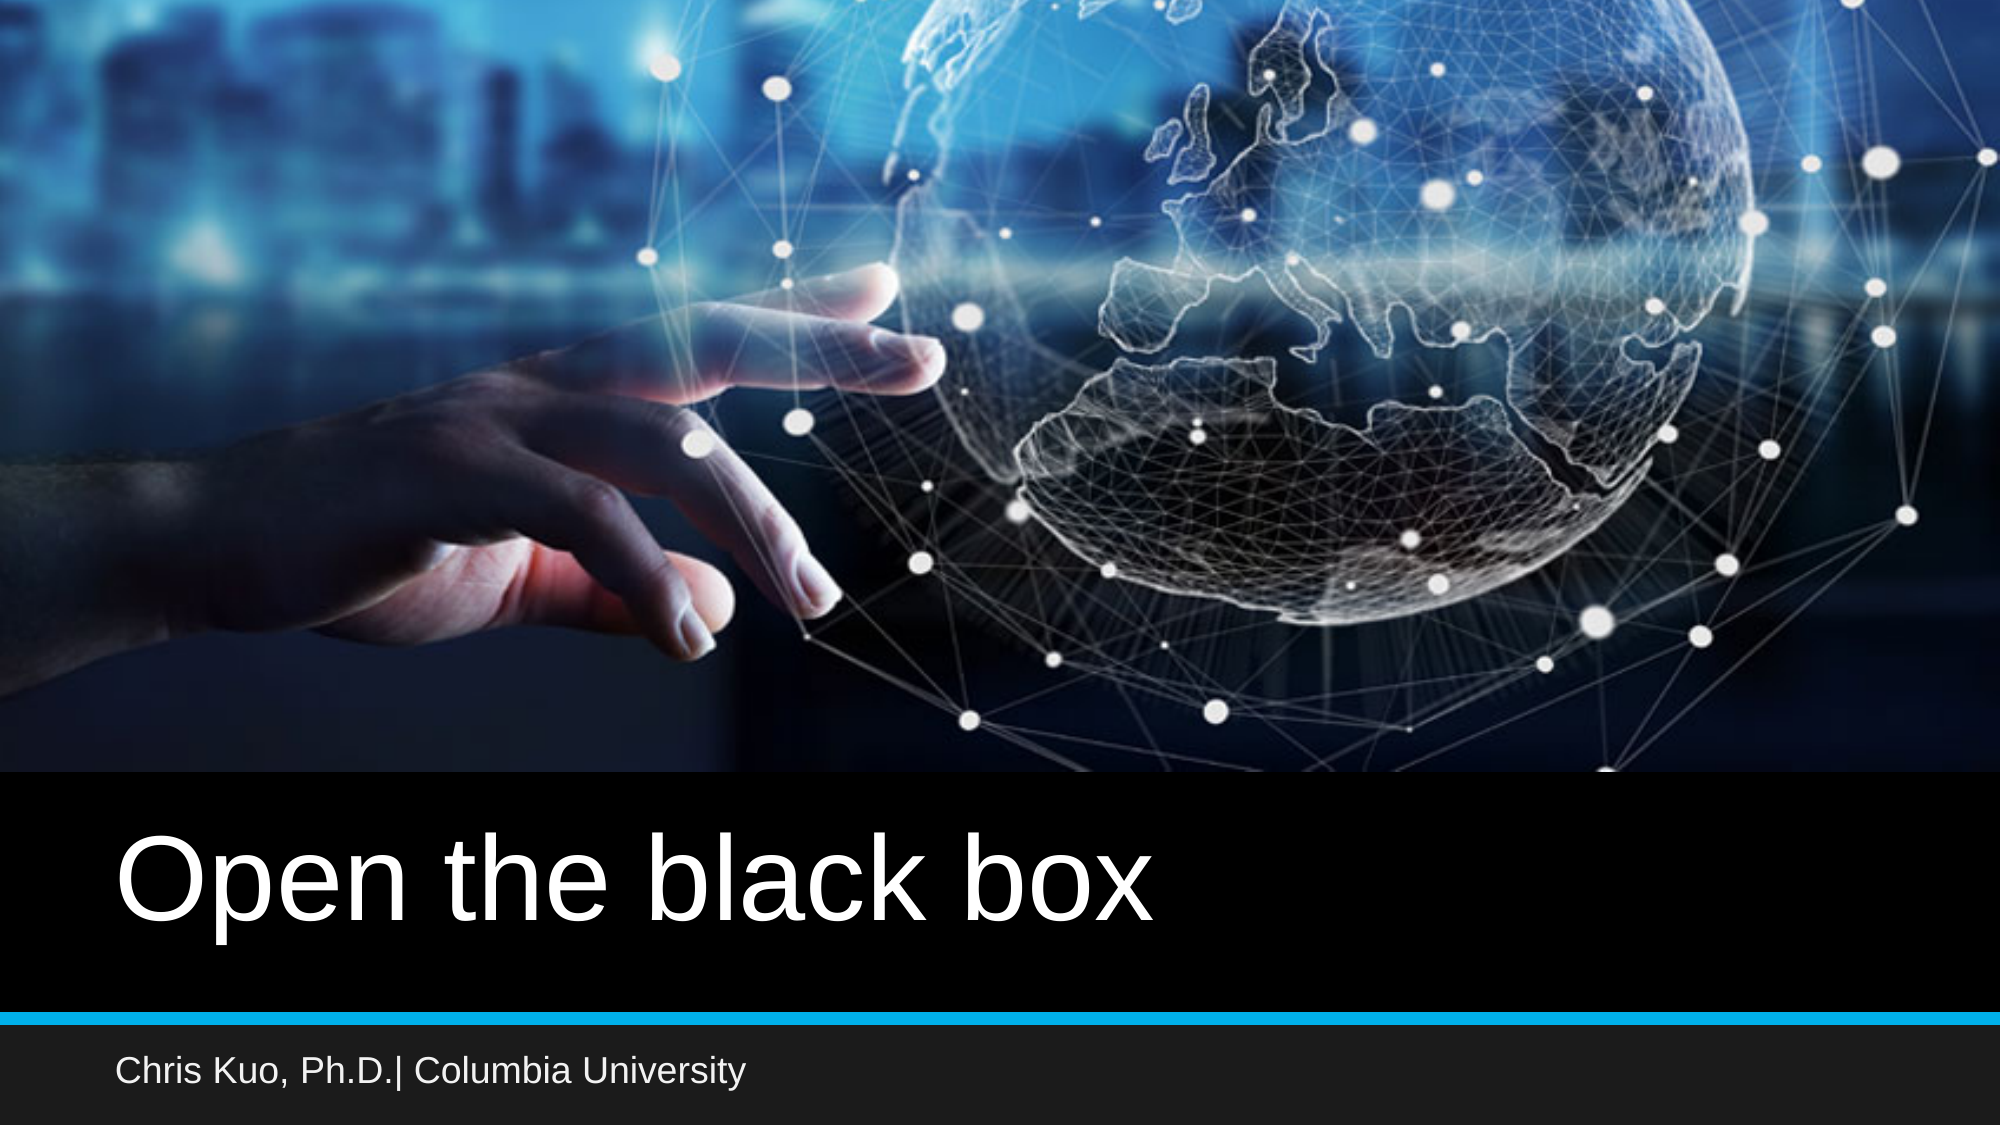

# Open the black box
Chris Kuo, Ph.D.| Columbia University